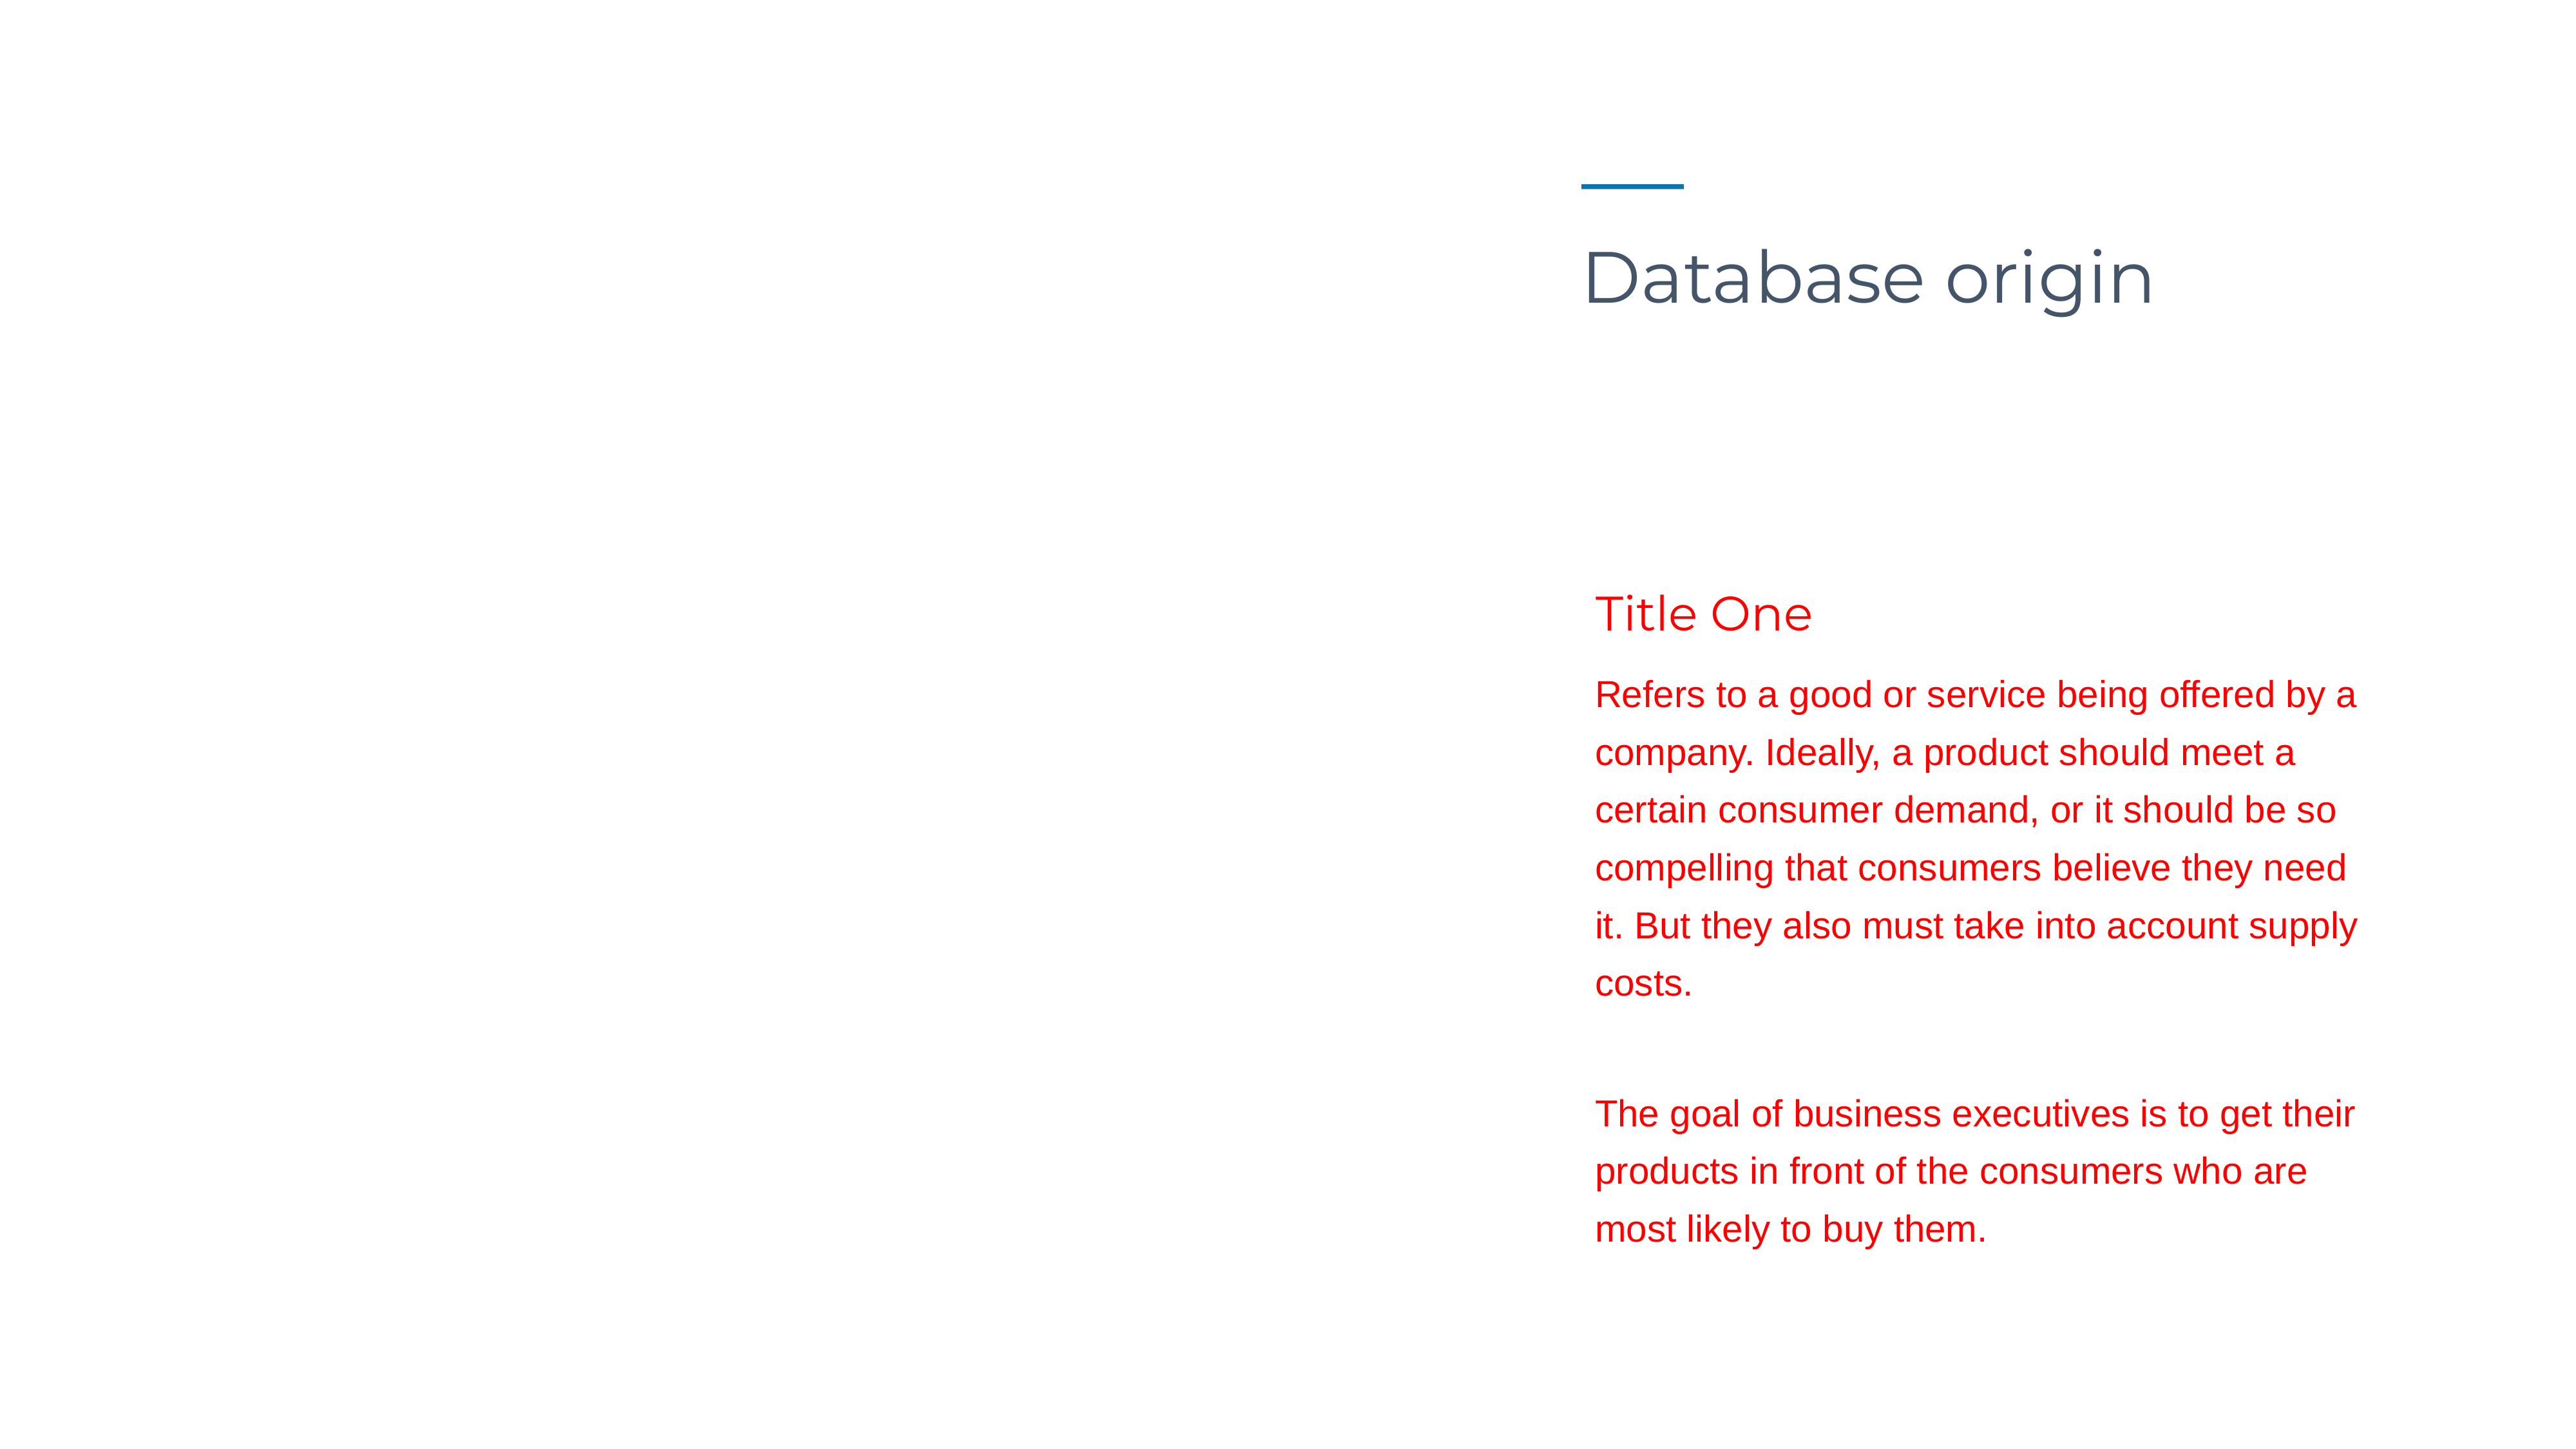

Database origin
Title One
Refers to a good or service being offered by a company. Ideally, a product should meet a certain consumer demand, or it should be so compelling that consumers believe they need it. But they also must take into account supply costs.

The goal of business executives is to get their products in front of the consumers who are most likely to buy them.